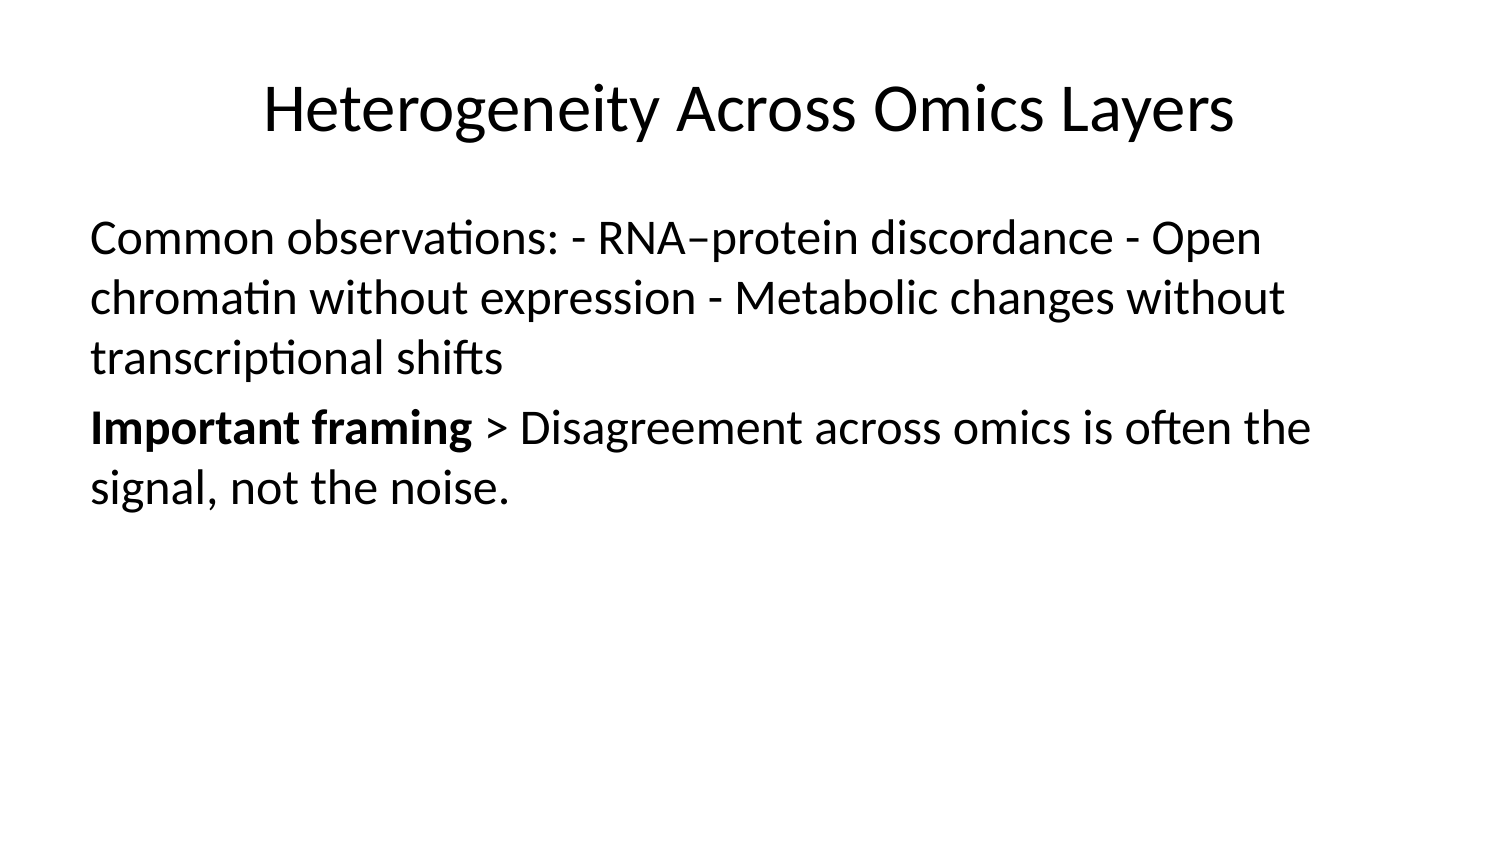

# Heterogeneity Across Omics Layers
Common observations: - RNA–protein discordance - Open chromatin without expression - Metabolic changes without transcriptional shifts
Important framing > Disagreement across omics is often the signal, not the noise.